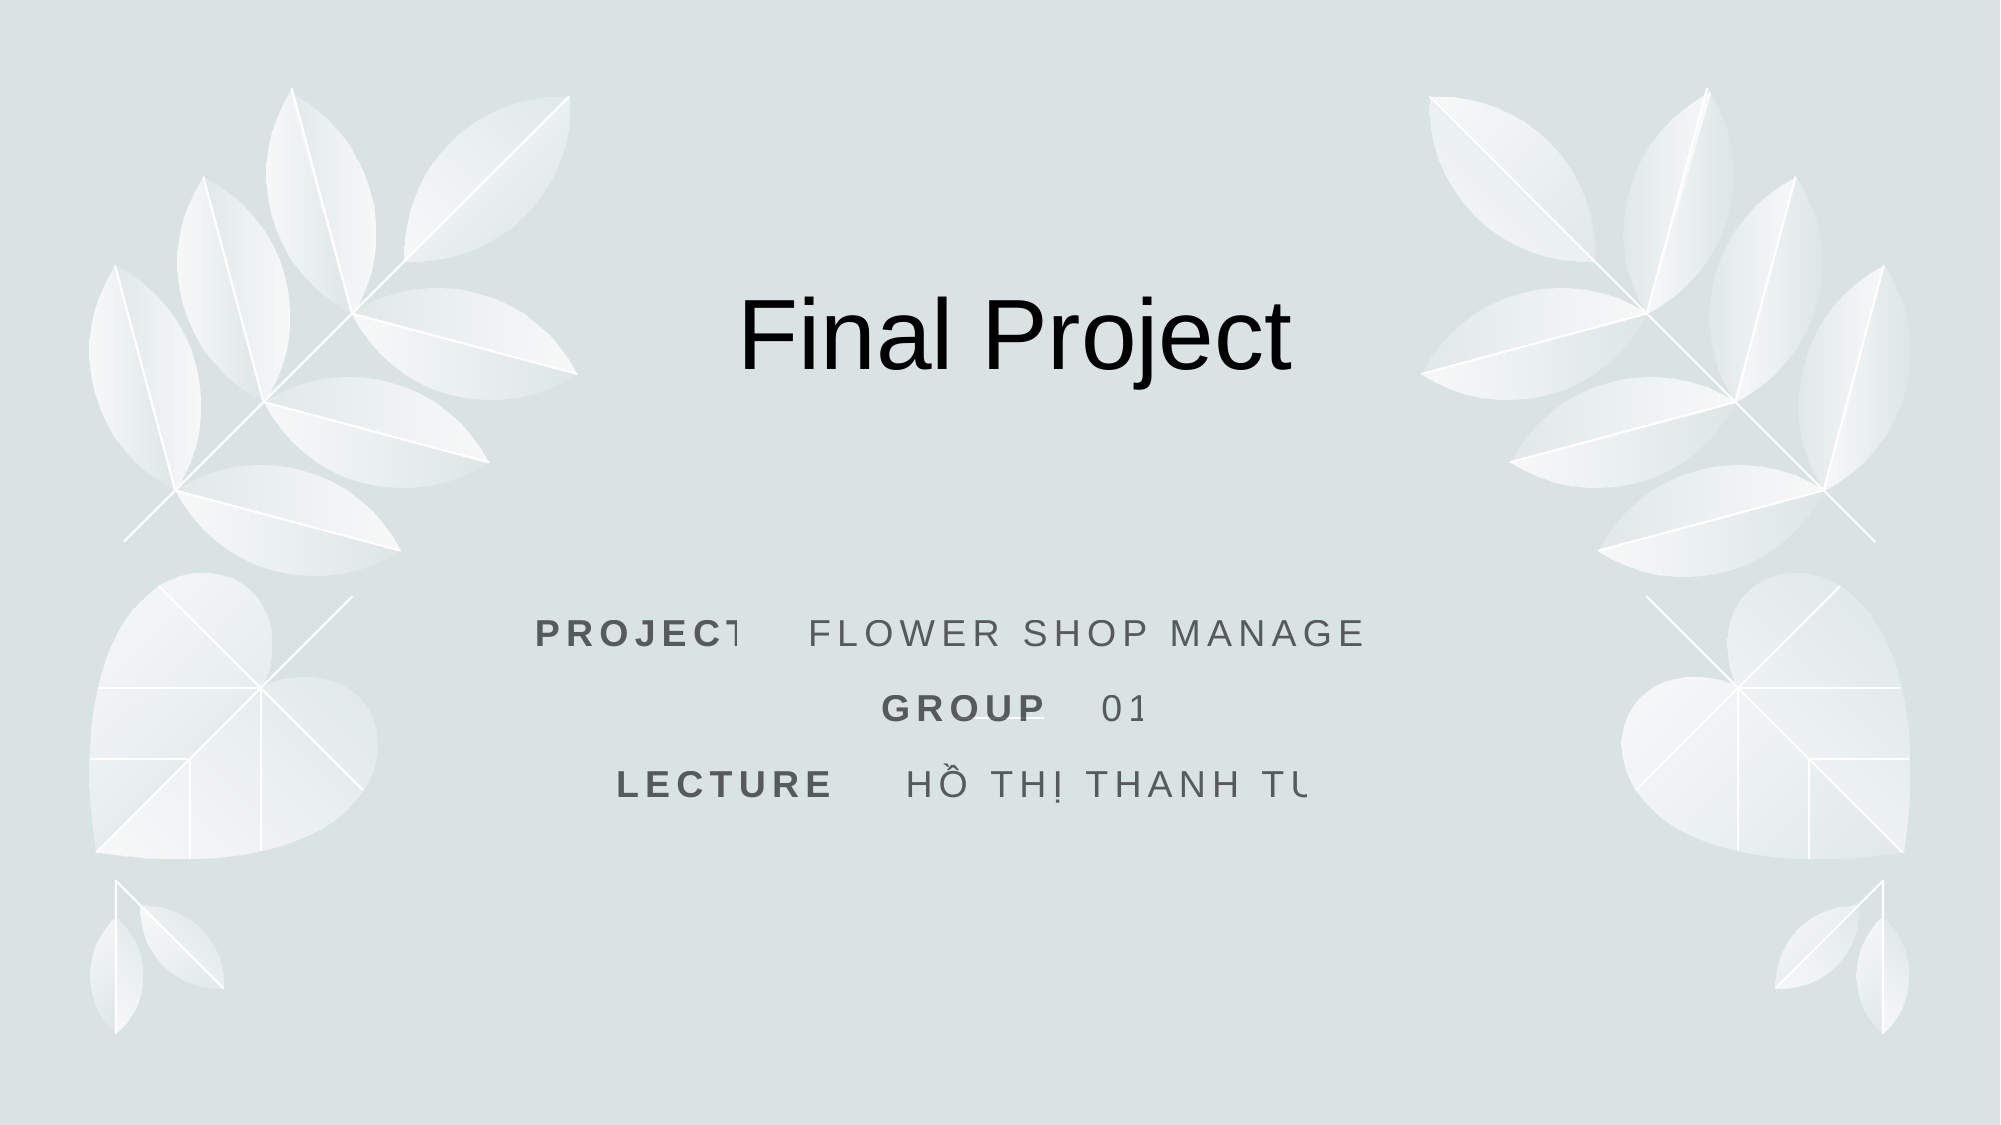

# Final Project
Project : Flower shop management
Group : 01
Lecturer: Hồ Thị Thanh Tuyến